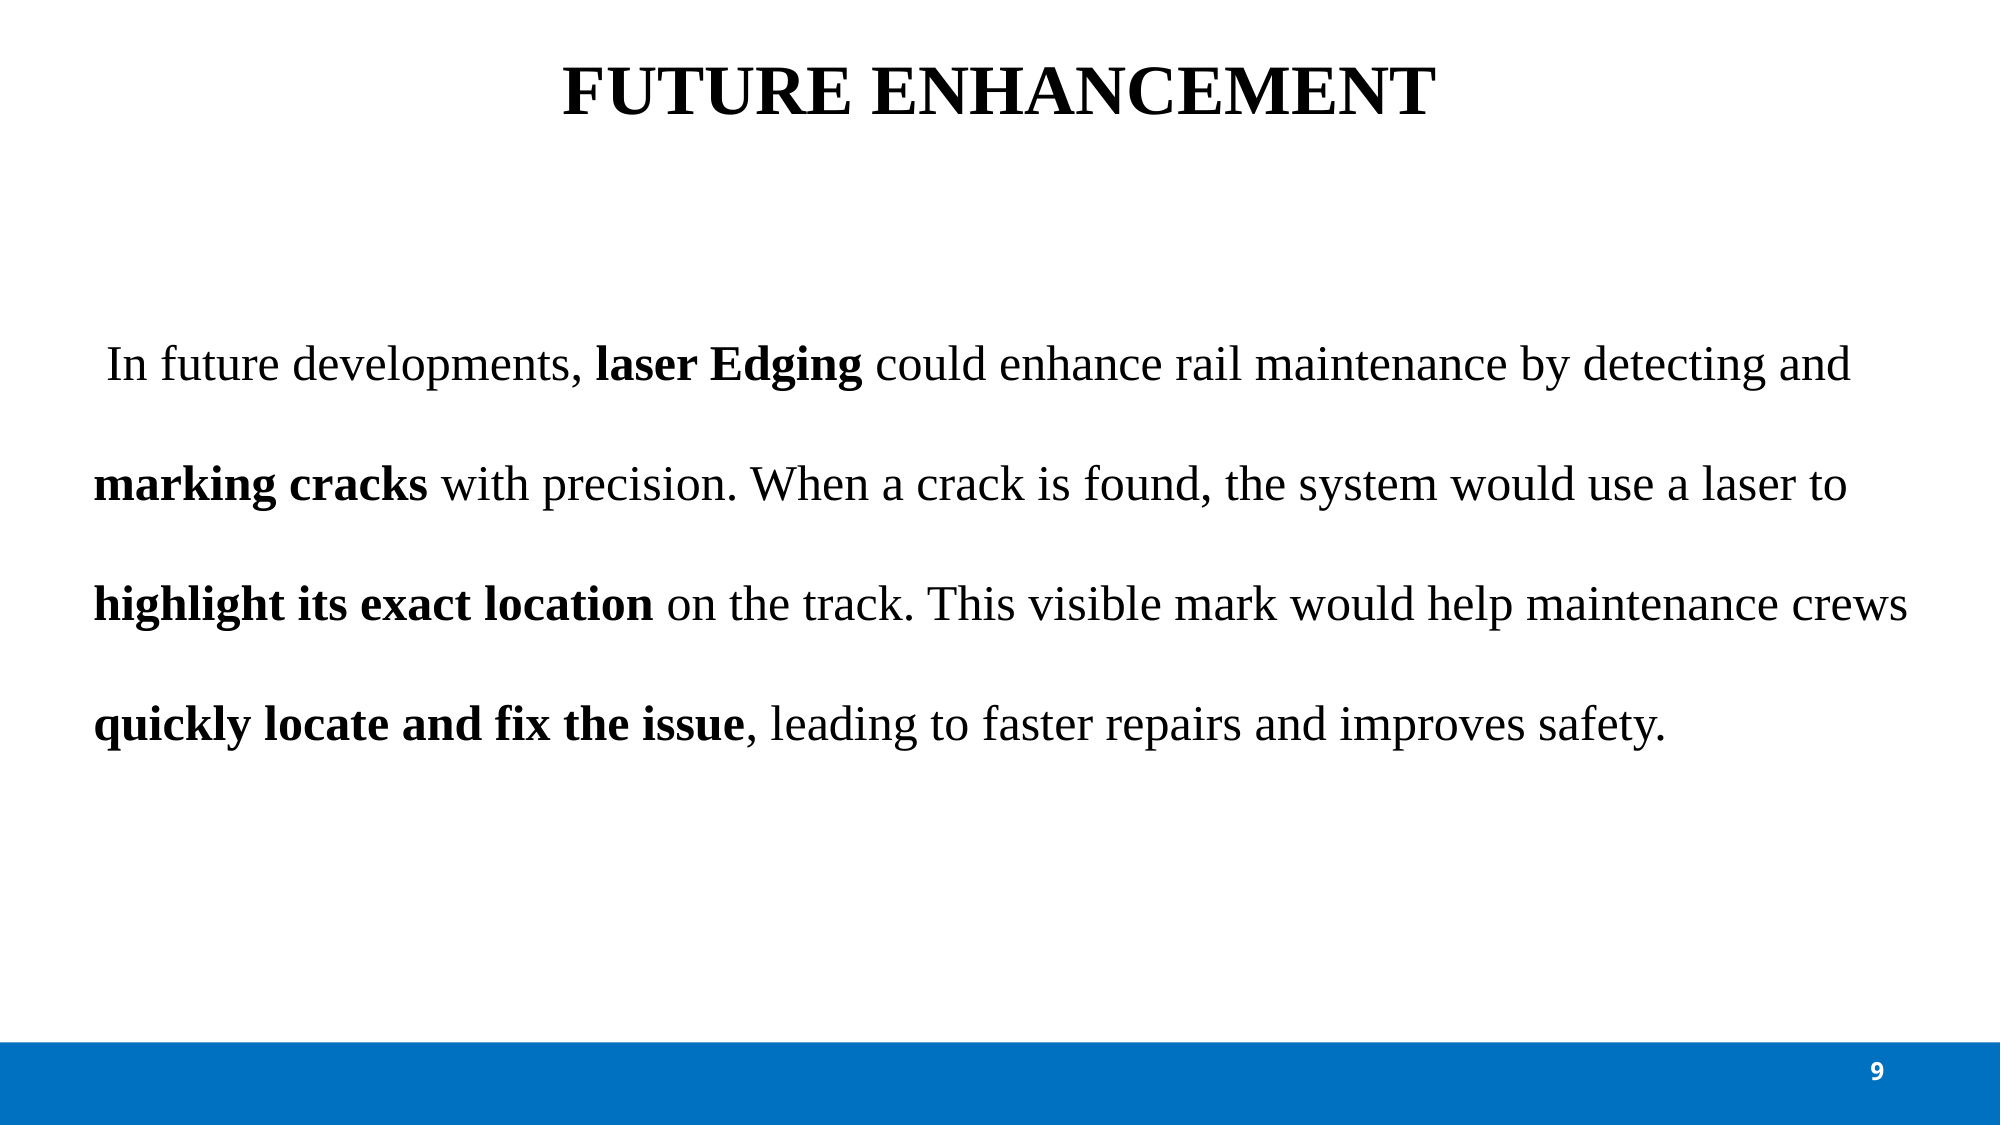

# FUTURE ENHANCEMENT
 In future developments, laser Edging could enhance rail maintenance by detecting and marking cracks with precision. When a crack is found, the system would use a laser to highlight its exact location on the track. This visible mark would help maintenance crews quickly locate and fix the issue, leading to faster repairs and improves safety.

9